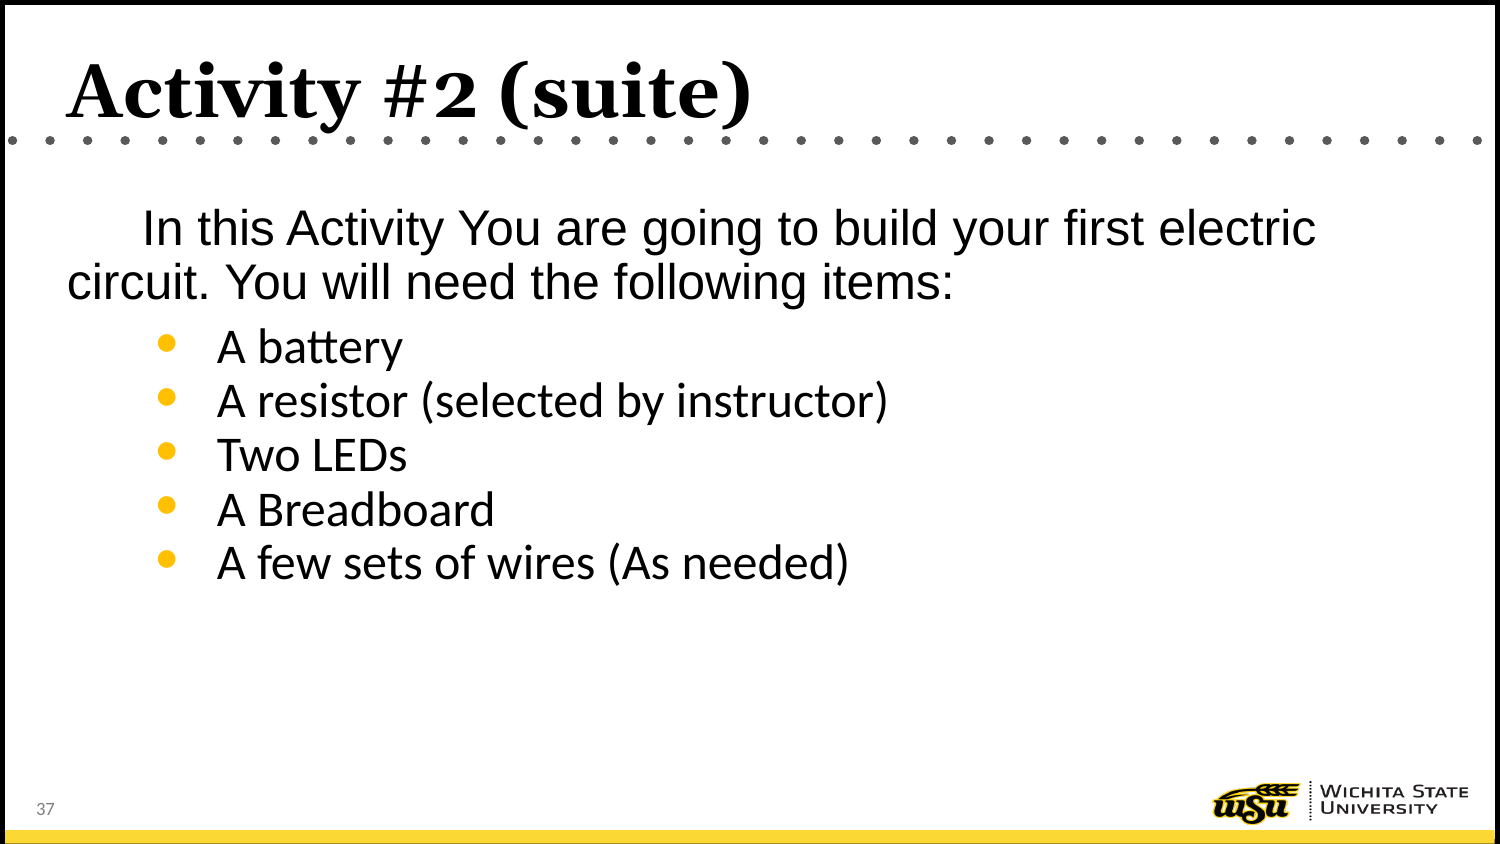

# Activity #2 (suite)
In this Activity You are going to build your first electric circuit. You will need the following items:
A battery
A resistor (selected by instructor)
Two LEDs
A Breadboard
A few sets of wires (As needed)